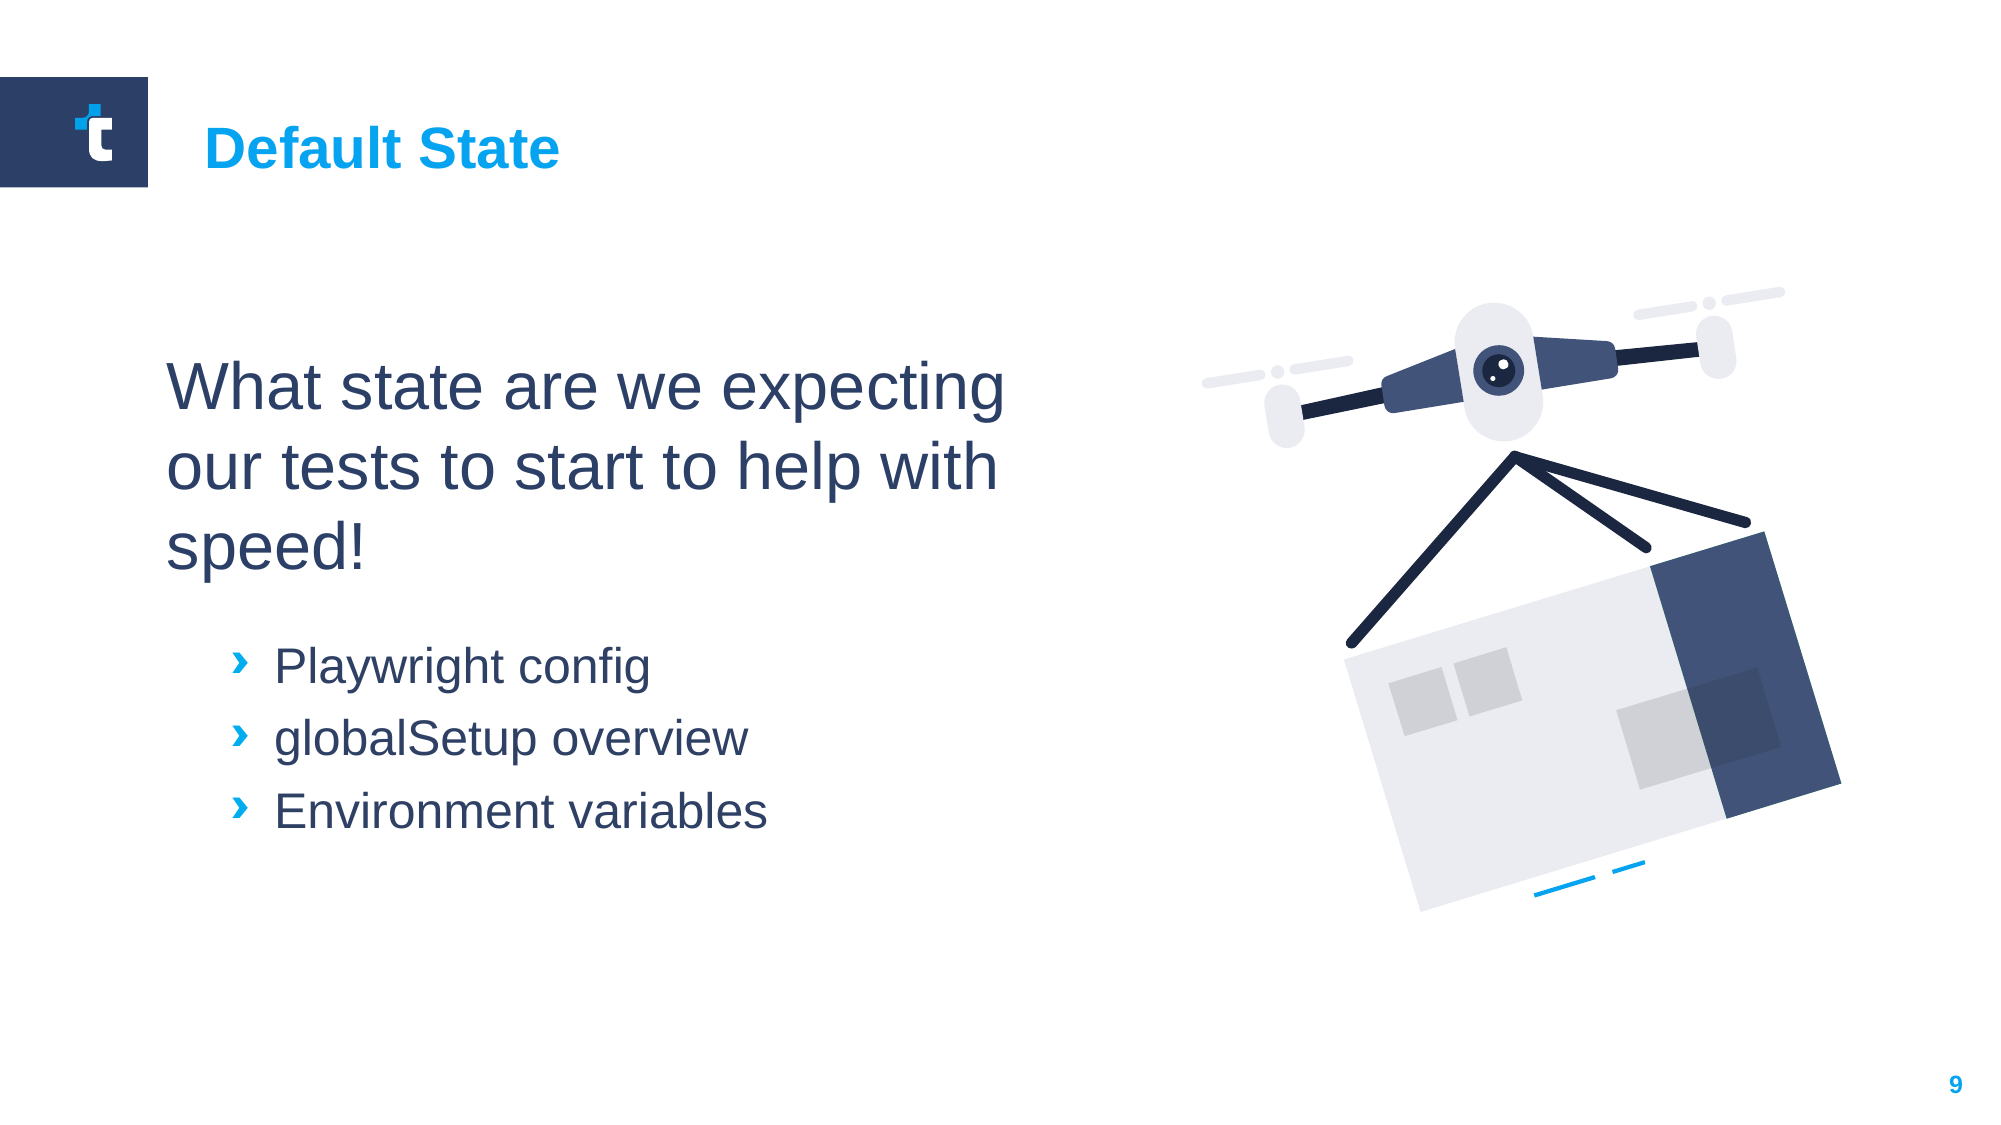

Default State

What state are we expecting our tests to start to help with speed!

 Playwright config
 globalSetup overview
 Environment variables
9